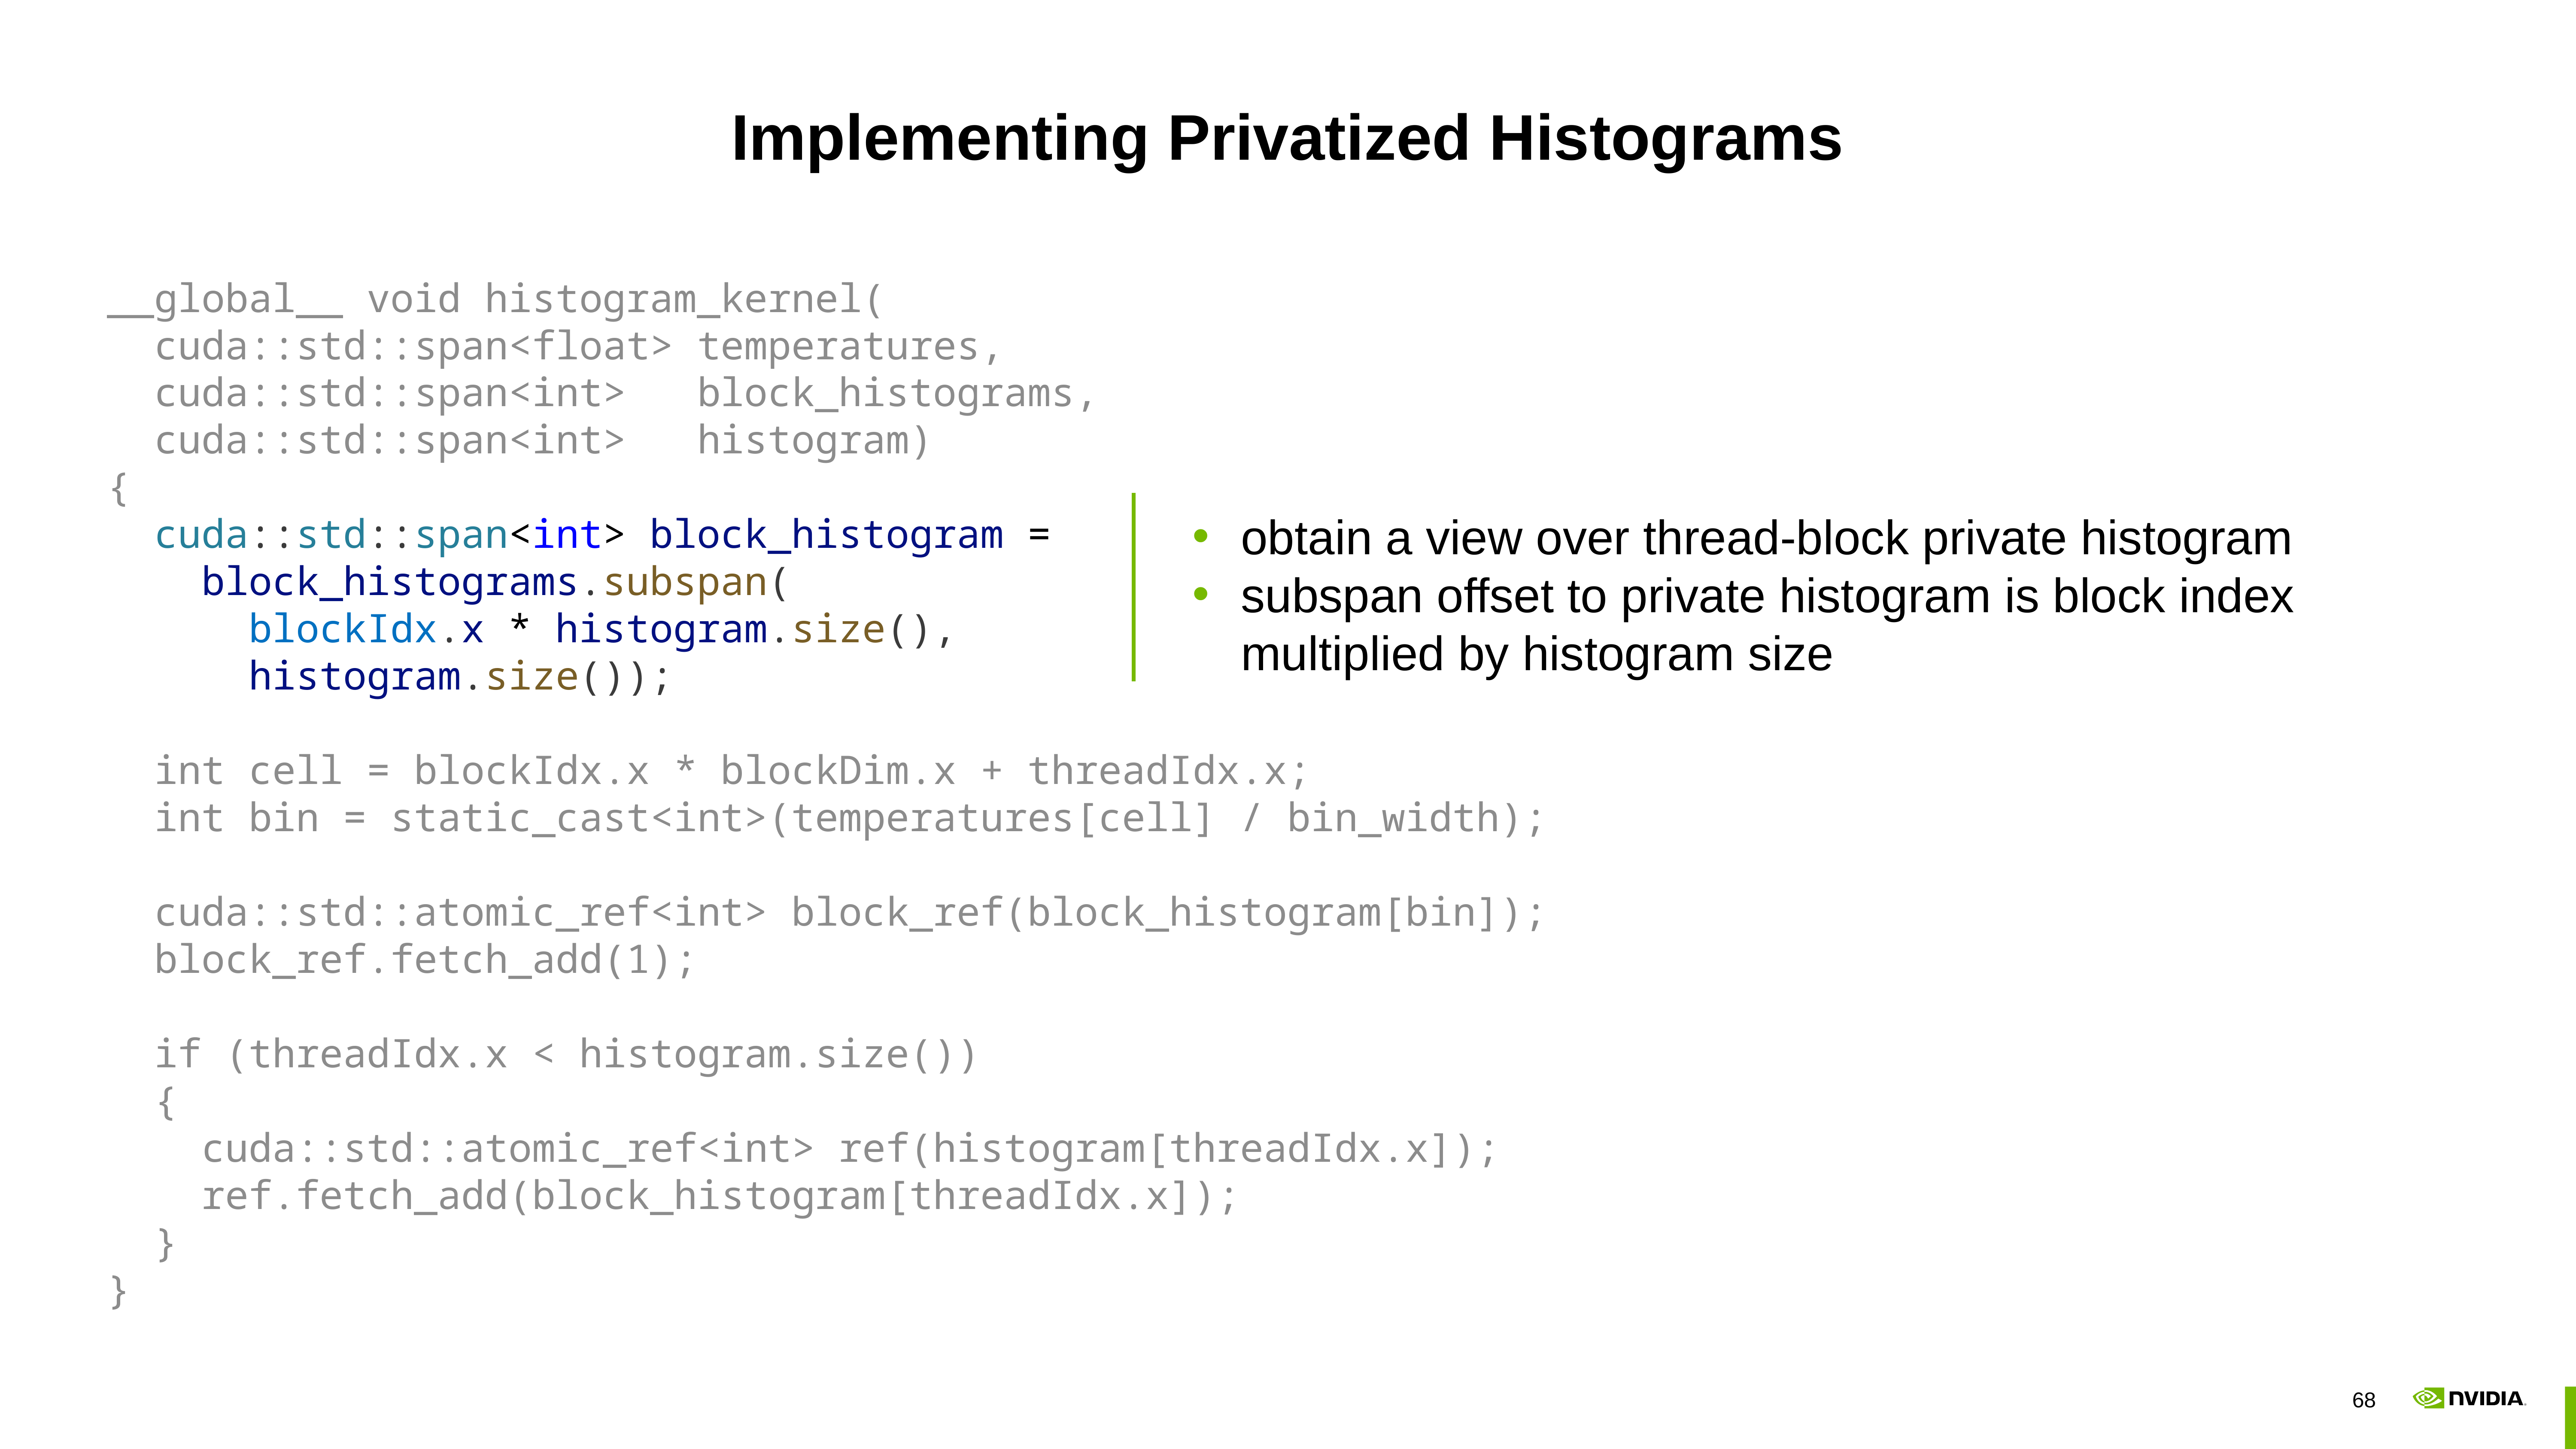

# Implementing Privatized Histograms
__global__ void histogram_kernel(
  cuda::std::span<float> temperatures,
  cuda::std::span<int>   block_histograms,
  cuda::std::span<int>   histogram)
{
  cuda::std::span<int> block_histogram =
    block_histograms.subspan(
      blockIdx.x * histogram.size(),
      histogram.size());

  int cell = blockIdx.x * blockDim.x + threadIdx.x;
  int bin = static_cast<int>(temperatures[cell] / bin_width);

  cuda::std::atomic_ref<int> block_ref(block_histogram[bin]);
  block_ref.fetch_add(1);

  if (threadIdx.x < histogram.size())
  {
    cuda::std::atomic_ref<int> ref(histogram[threadIdx.x]);
    ref.fetch_add(block_histogram[threadIdx.x]);
  }
}
obtain a view over thread-block private histogram
subspan offset to private histogram is block index multiplied by histogram size